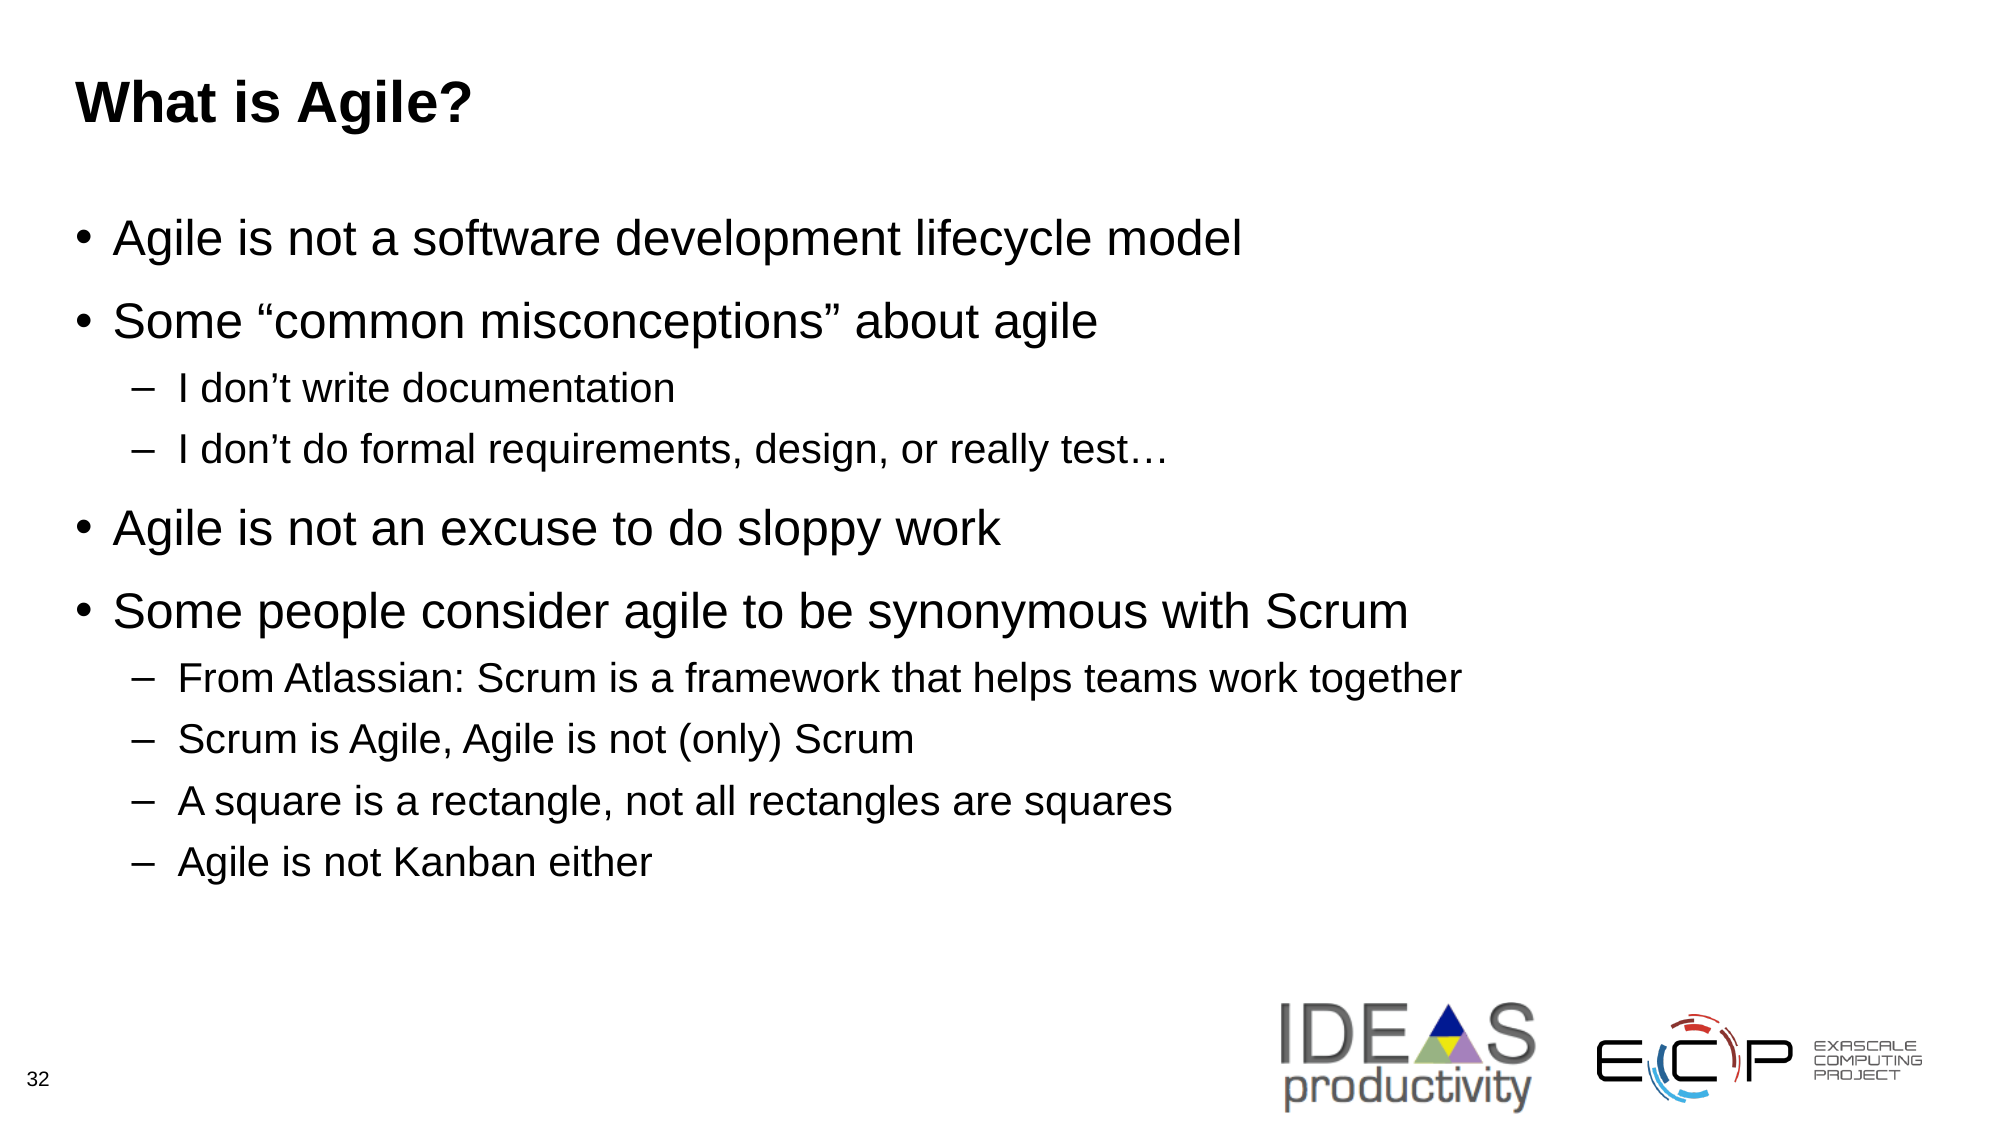

# What is Agile?
Agile is not a software development lifecycle model
Some “common misconceptions” about agile
I don’t write documentation
I don’t do formal requirements, design, or really test…
Agile is not an excuse to do sloppy work
Some people consider agile to be synonymous with Scrum
From Atlassian: Scrum is a framework that helps teams work together
Scrum is Agile, Agile is not (only) Scrum
A square is a rectangle, not all rectangles are squares
Agile is not Kanban either